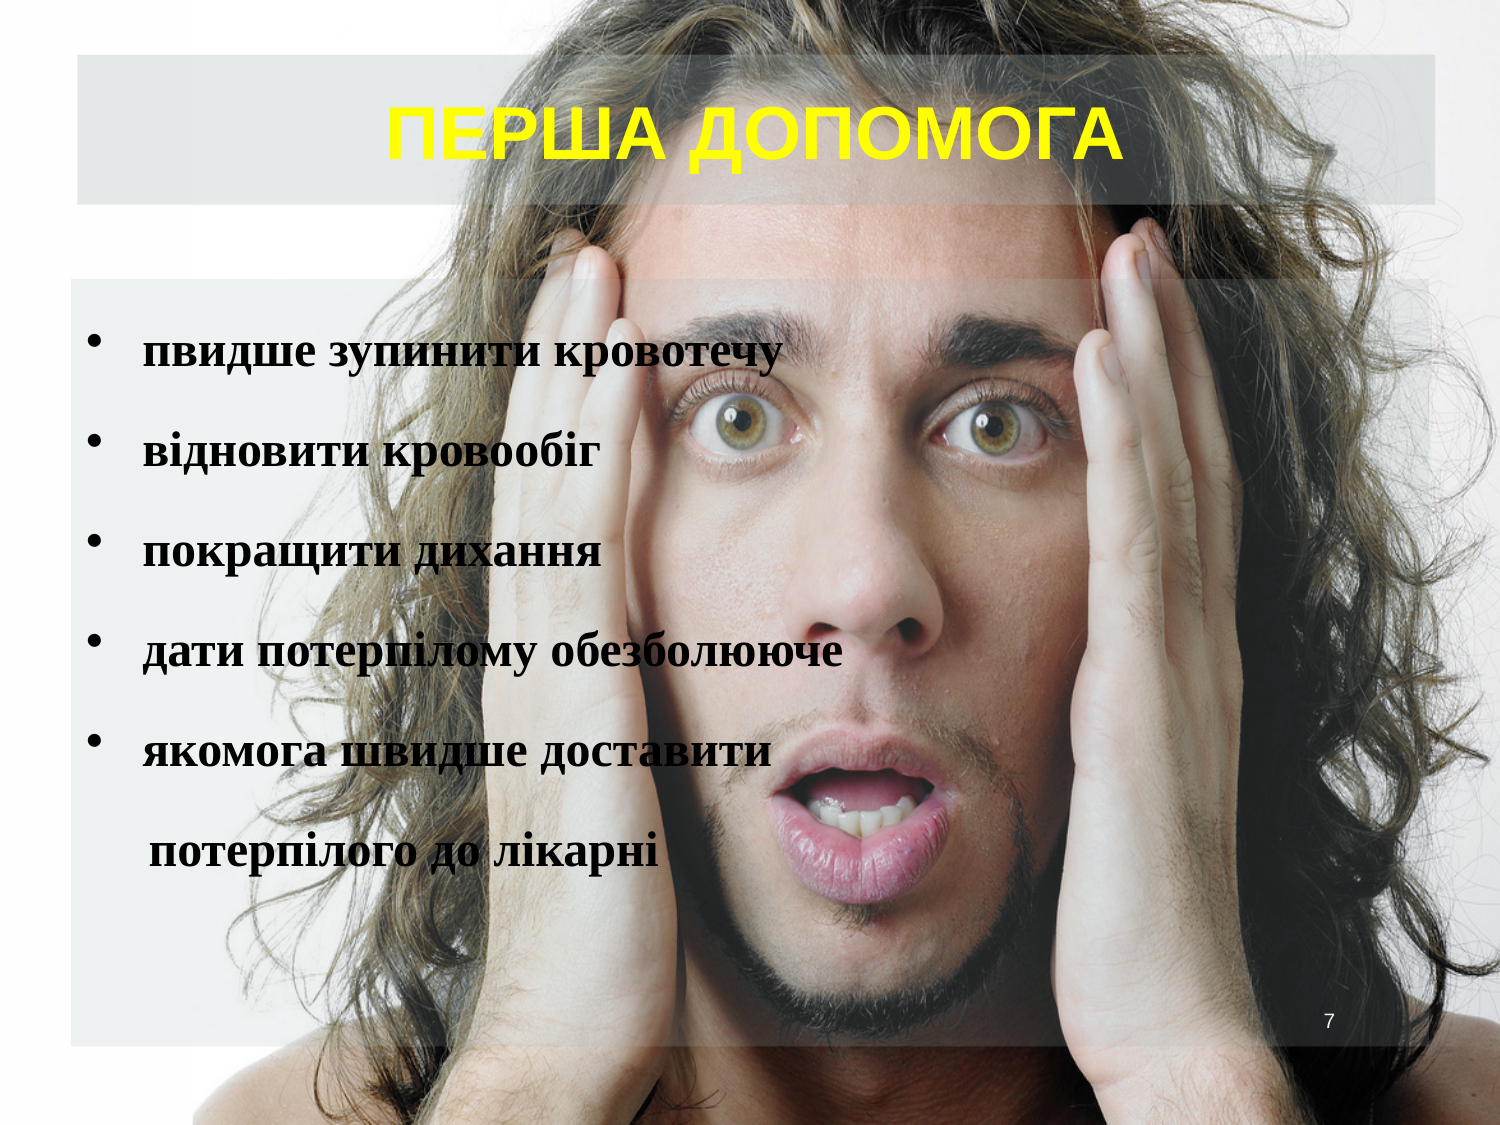

# ПЕРША ДОПОМОГА
пвидше зупинити кровотечу
відновити кровообіг
покращити дихання
дати потерпілому обезболююче
якомога швидше доставити
     потерпілого до лікарні

7